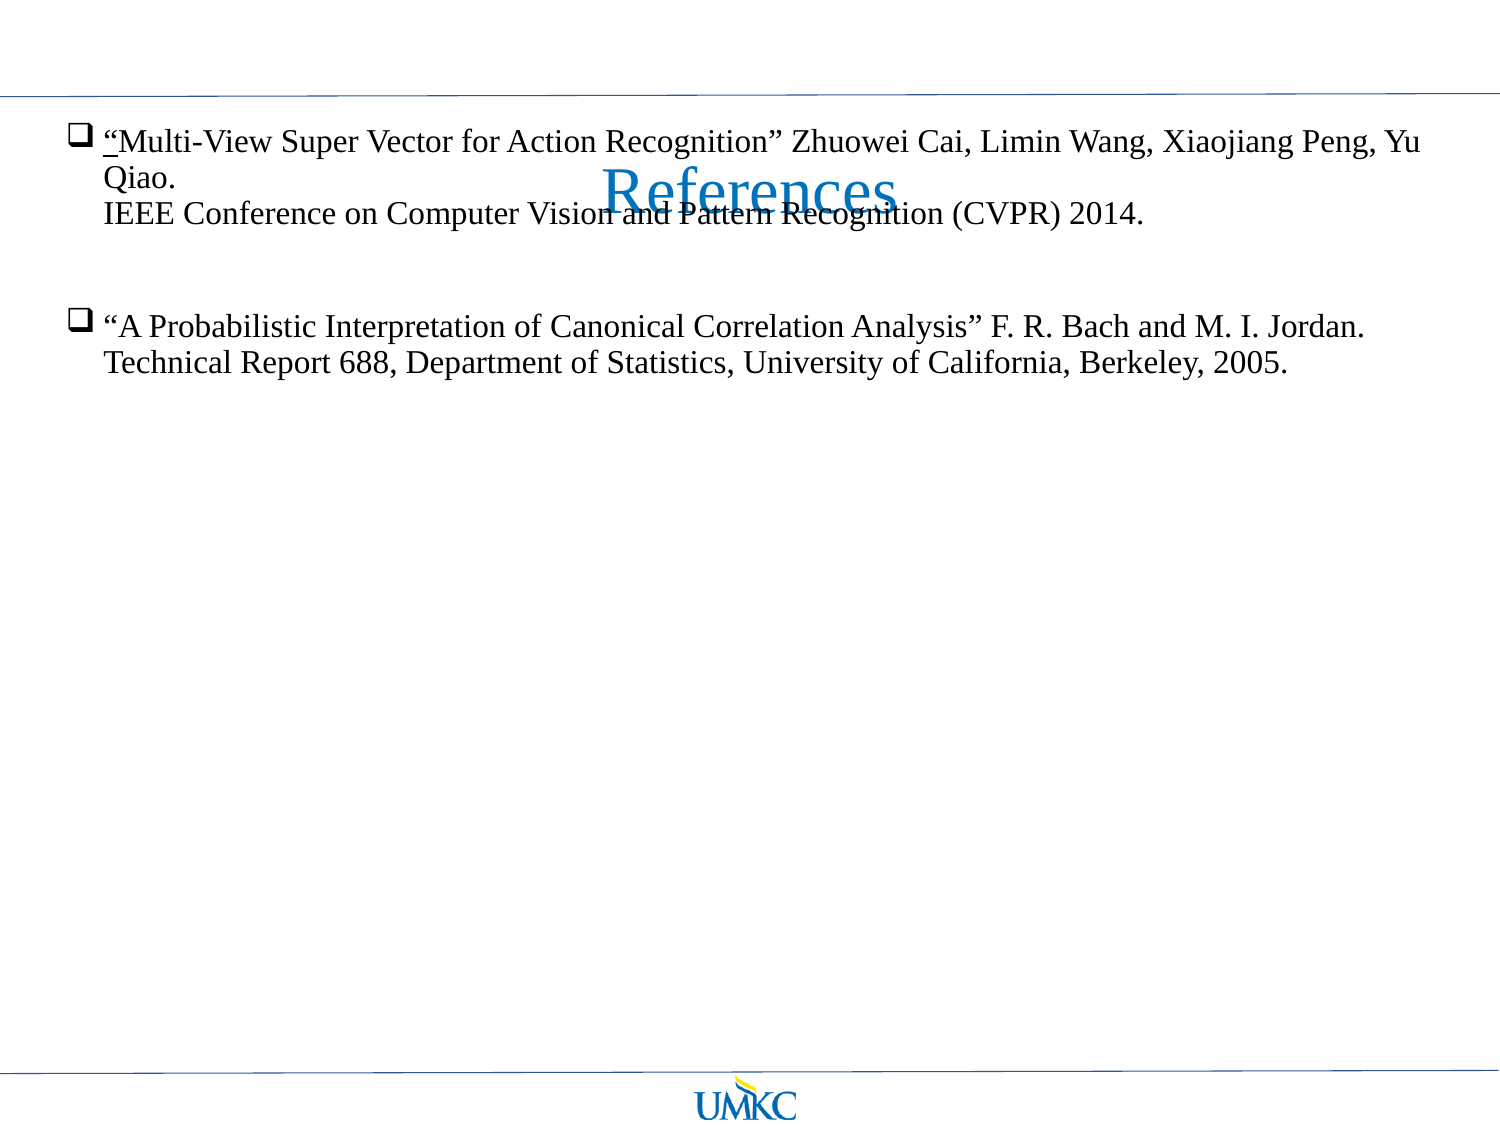

# References
“Multi-View Super Vector for Action Recognition” Zhuowei Cai, Limin Wang, Xiaojiang Peng, Yu Qiao. 
IEEE Conference on Computer Vision and Pattern Recognition (CVPR) 2014.

“A Probabilistic Interpretation of Canonical Correlation Analysis” F. R. Bach and M. I. Jordan. Technical Report 688, Department of Statistics, University of California, Berkeley, 2005.